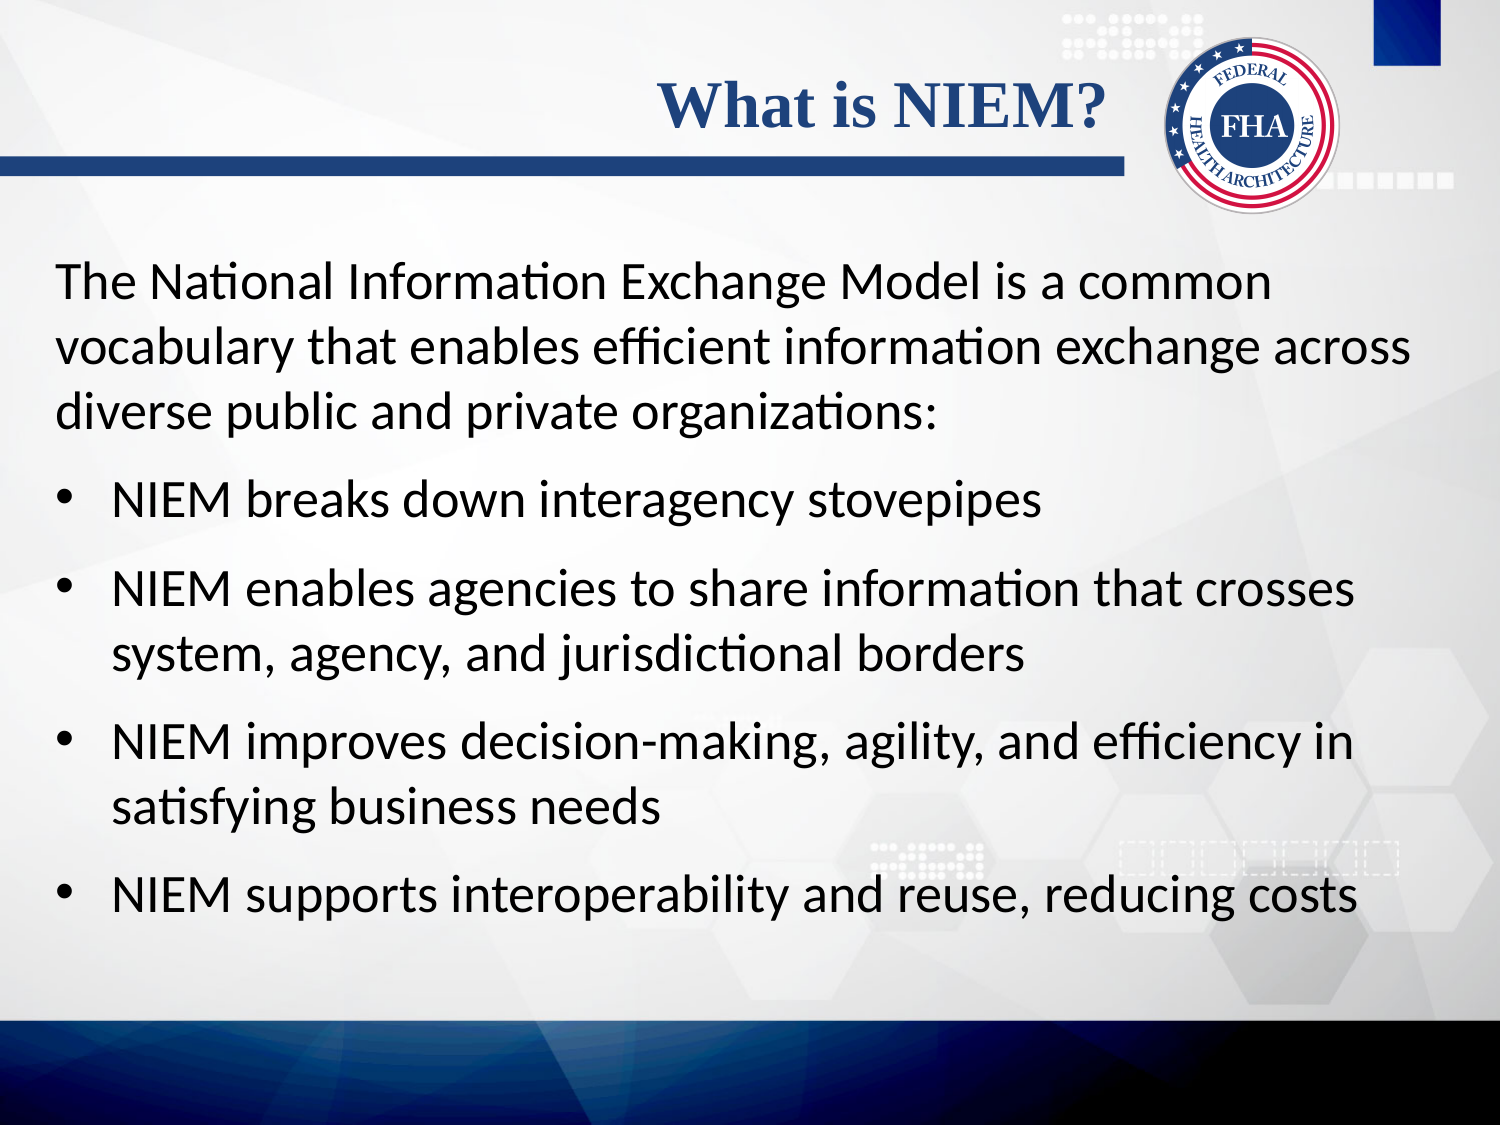

# What is NIEM?
The National Information Exchange Model is a common vocabulary that enables efficient information exchange across diverse public and private organizations:
NIEM breaks down interagency stovepipes
NIEM enables agencies to share information that crosses system, agency, and jurisdictional borders
NIEM improves decision-making, agility, and efficiency in satisfying business needs
NIEM supports interoperability and reuse, reducing costs